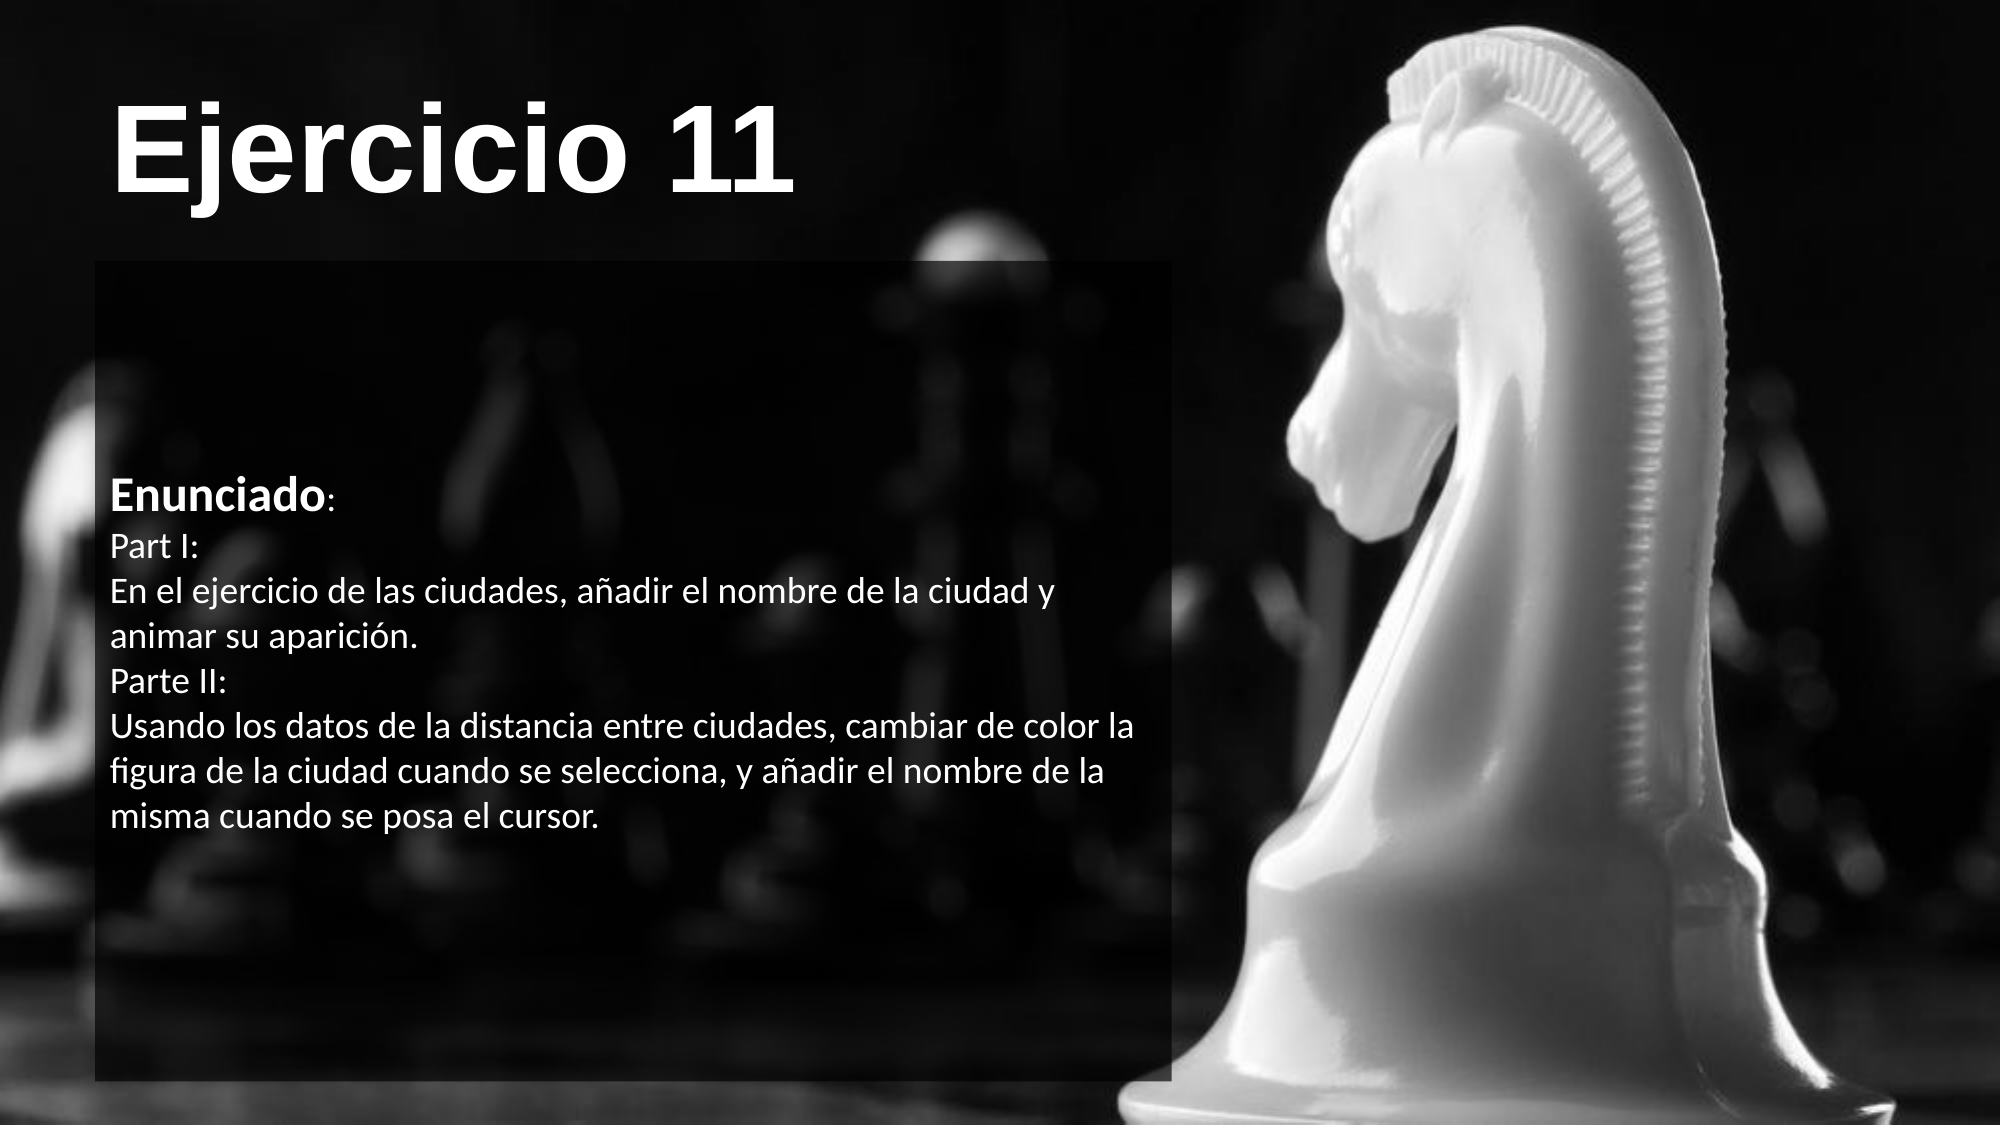

# Ejercicio 11

Enunciado:
Part I:
En el ejercicio de las ciudades, añadir el nombre de la ciudad y animar su aparición.
Parte II:
Usando los datos de la distancia entre ciudades, cambiar de color la figura de la ciudad cuando se selecciona, y añadir el nombre de la misma cuando se posa el cursor.